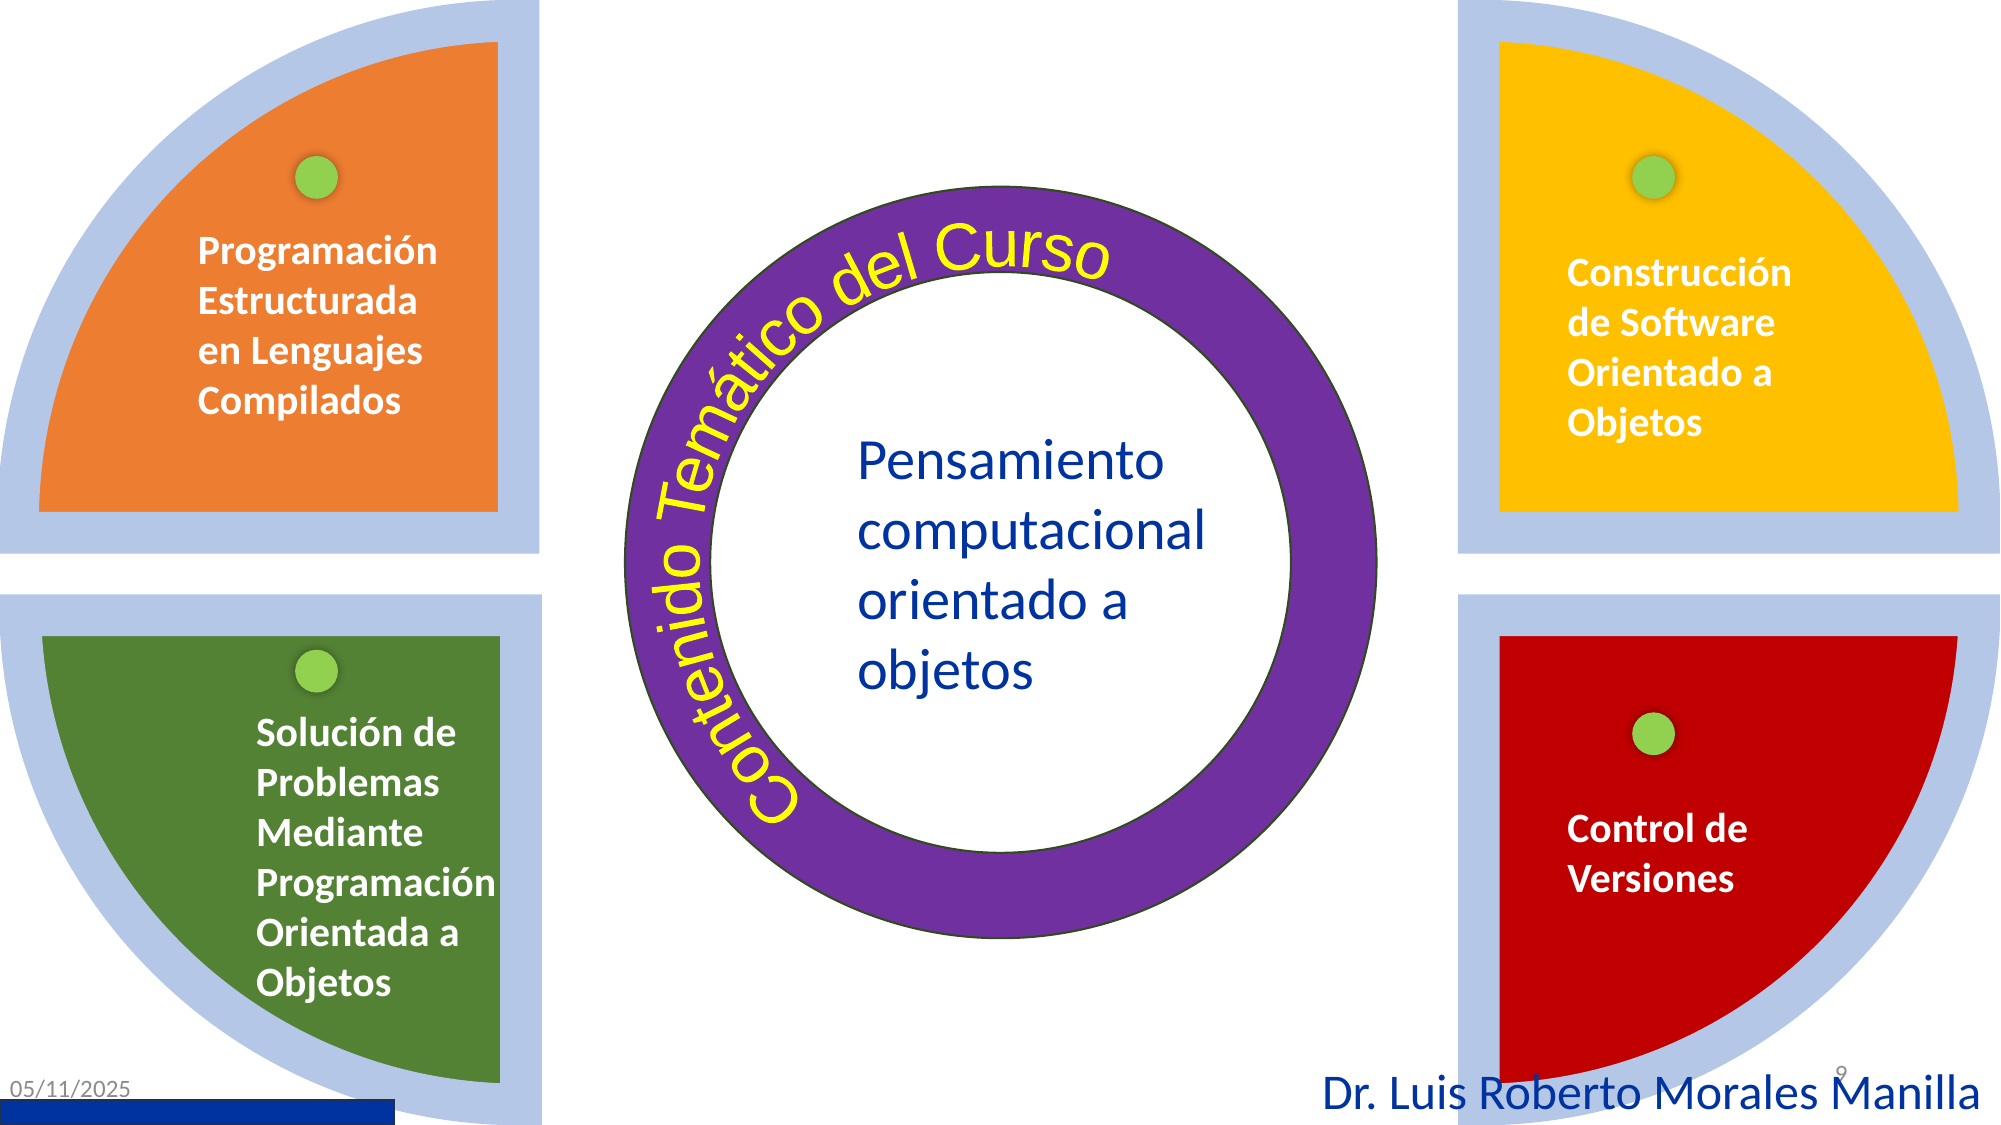

Programación Estructurada en Lenguajes Compilados
Contenido Temático del Curso
Construcción de Software Orientado a Objetos
Pensamiento computacional orientado a objetos

Solución de Problemas Mediante Programación Orientada a Objetos

Control de Versiones
9
Dr. Luis Roberto Morales Manilla
05/11/2025